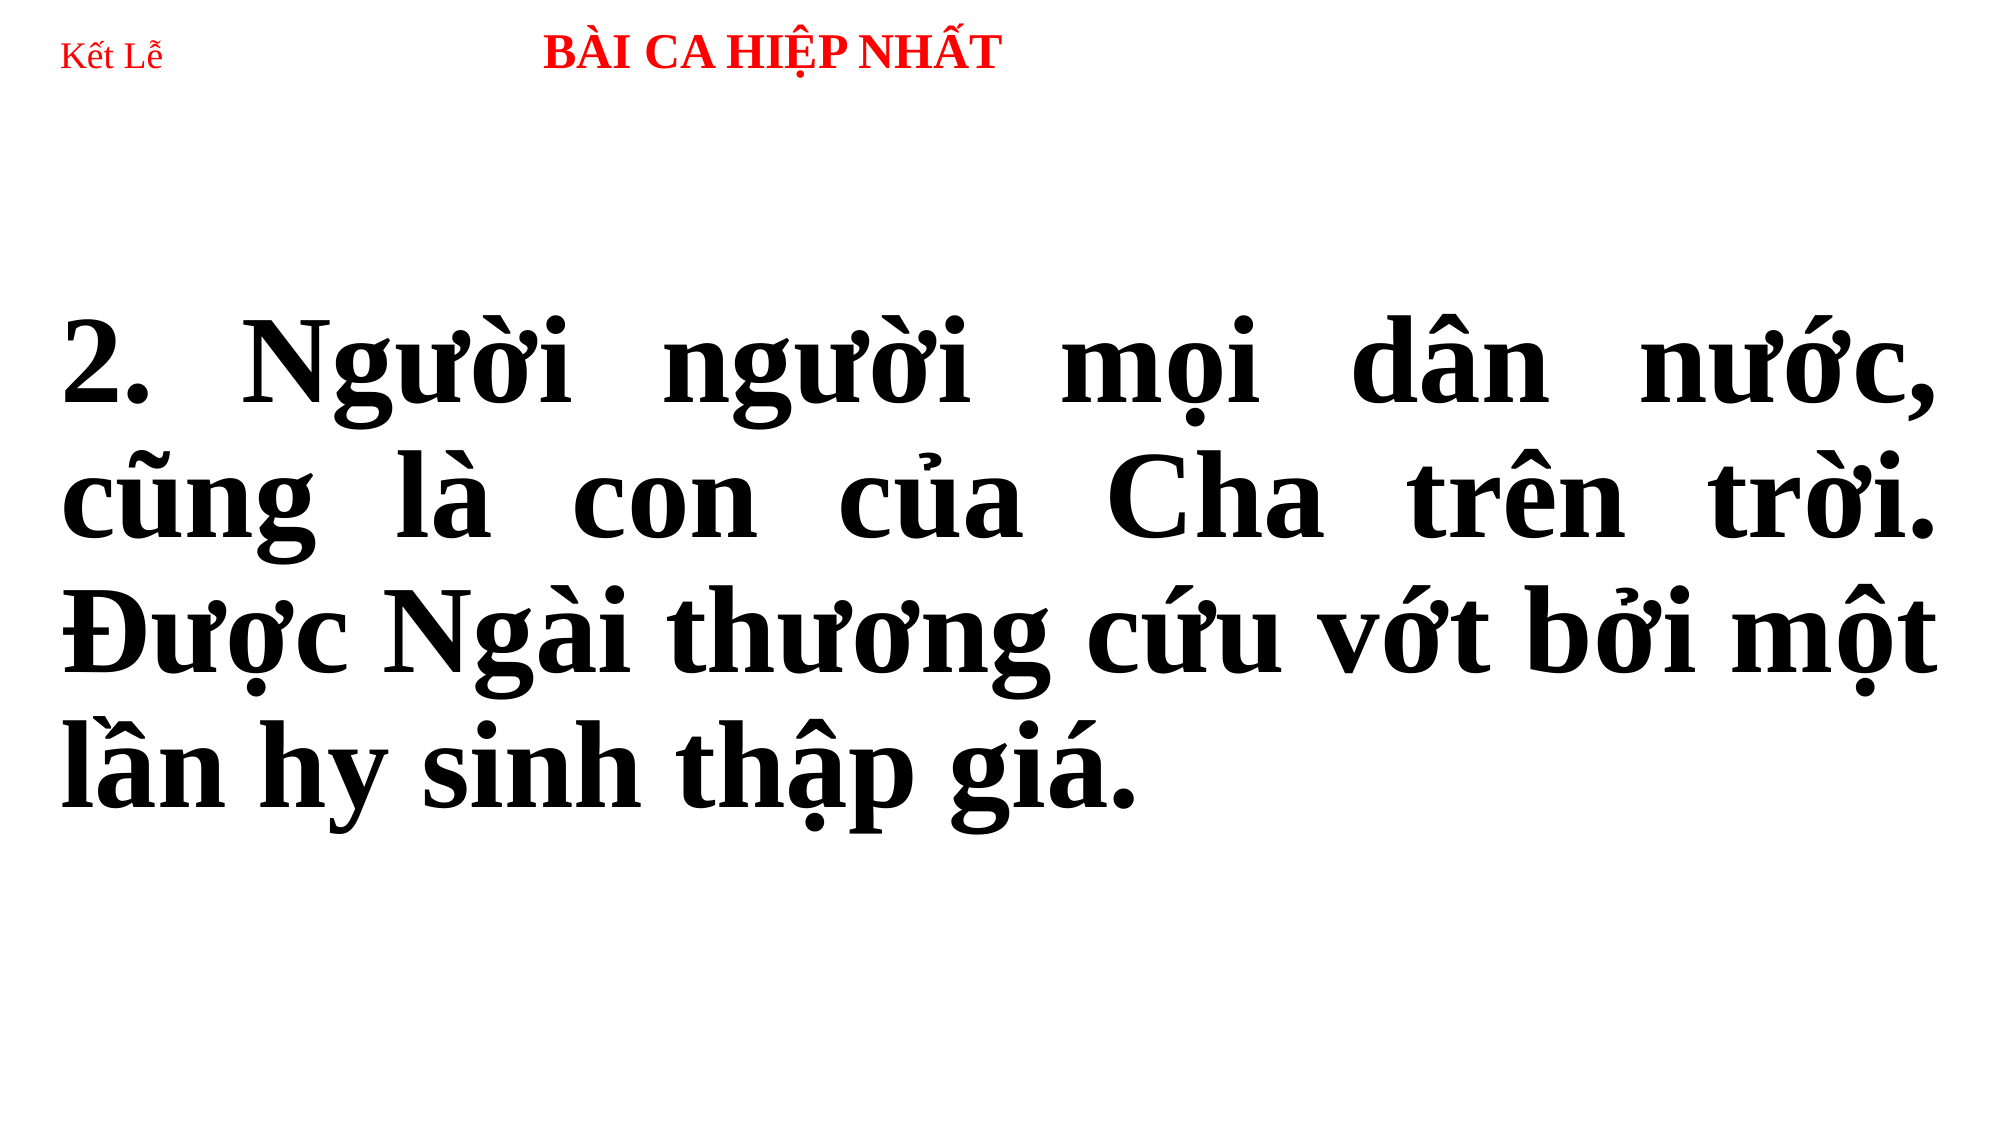

# Kết Lễ                                        BÀI CA HIỆP NHẤT
2. Người người mọi dân nước, cũng là con của Cha trên trời. Được Ngài thương cứu vớt bởi một lần hy sinh thập giá.